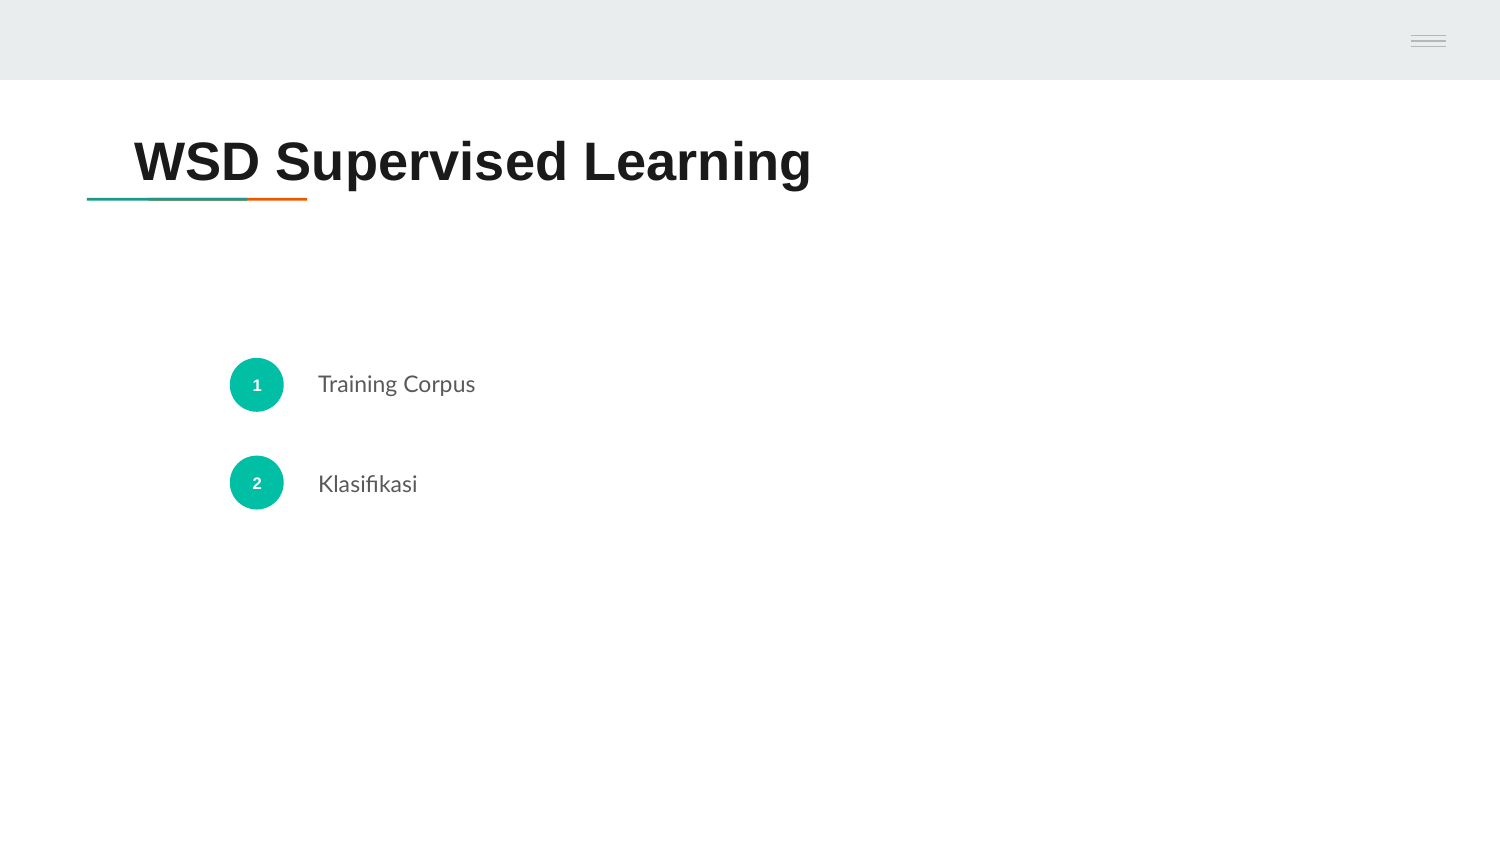

# WSD Supervised Learning
Training Corpus
1
Klasifikasi
2